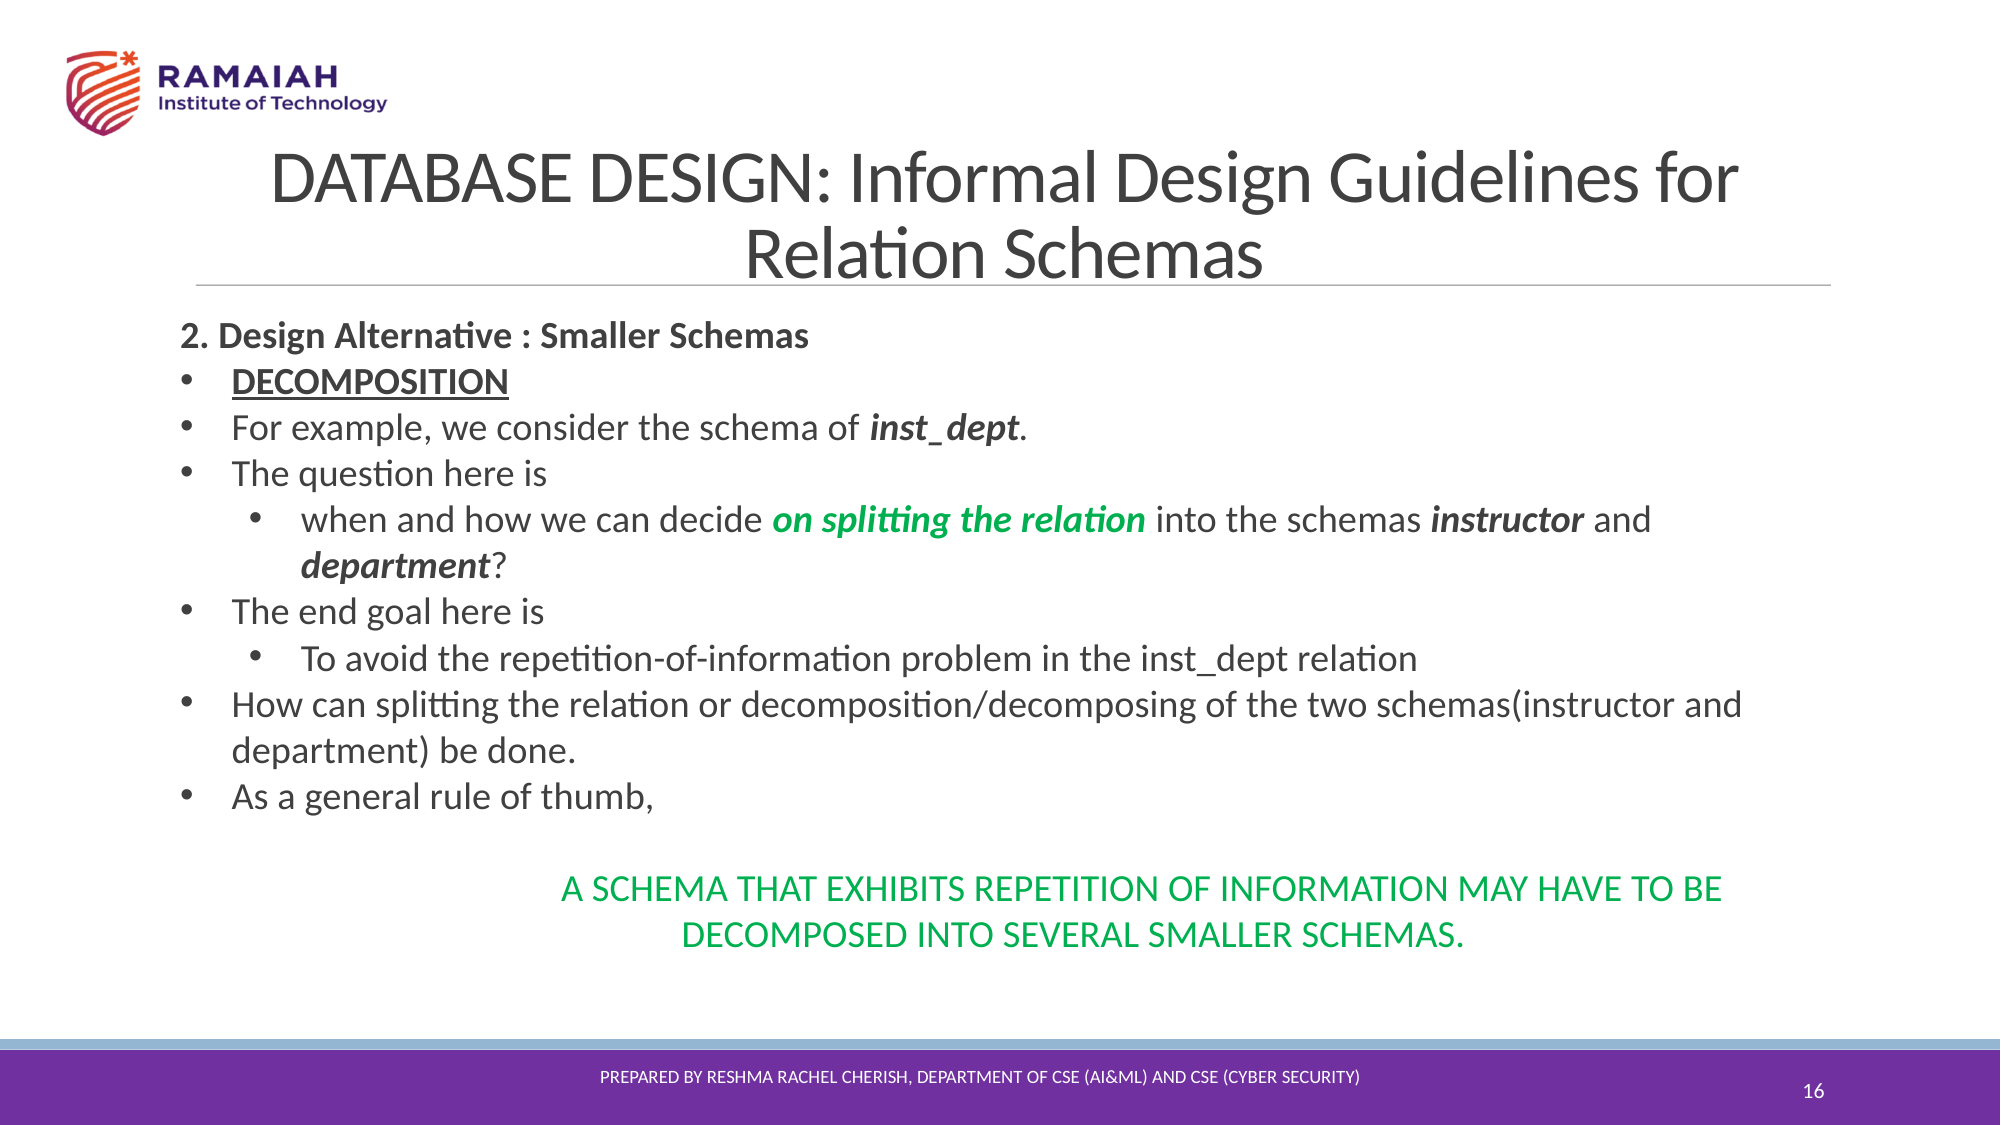

DATABASE DESIGN: Informal Design Guidelines for Relation Schemas
2. Design Alternative : Smaller Schemas
DECOMPOSITION
For example, we consider the schema of inst_dept.
The question here is
when and how we can decide on splitting the relation into the schemas instructor and department?
The end goal here is
To avoid the repetition-of-information problem in the inst_dept relation
How can splitting the relation or decomposition/decomposing of the two schemas(instructor and department) be done.
As a general rule of thumb,

	A SCHEMA THAT EXHIBITS REPETITION OF INFORMATION MAY HAVE TO BE DECOMPOSED INTO SEVERAL SMALLER SCHEMAS.
16
Prepared By reshma Rachel cherish, Department of CSE (ai&ml) and CSE (Cyber security)